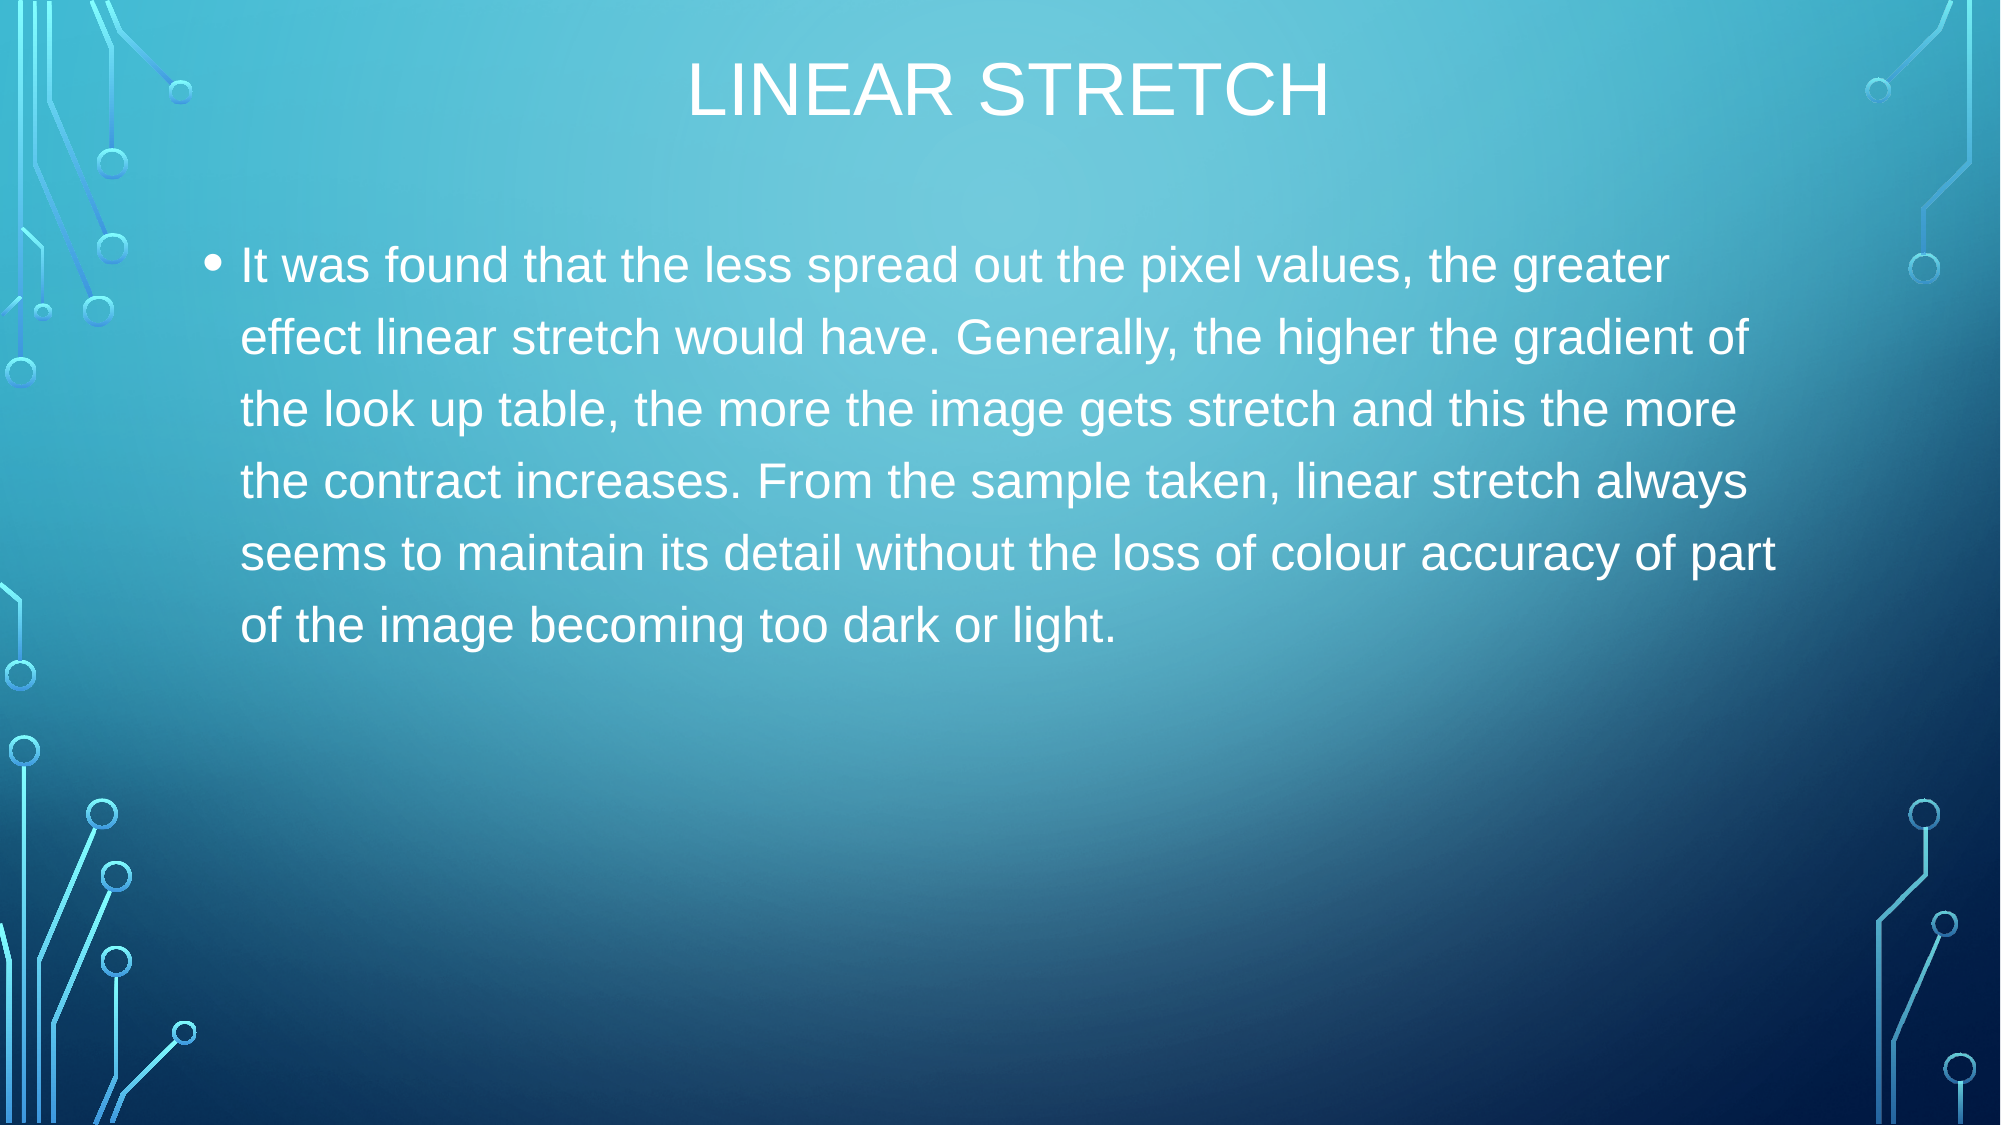

Linear stretch
It was found that the less spread out the pixel values, the greater effect linear stretch would have. Generally, the higher the gradient of the look up table, the more the image gets stretch and this the more the contract increases. From the sample taken, linear stretch always seems to maintain its detail without the loss of colour accuracy of part of the image becoming too dark or light.